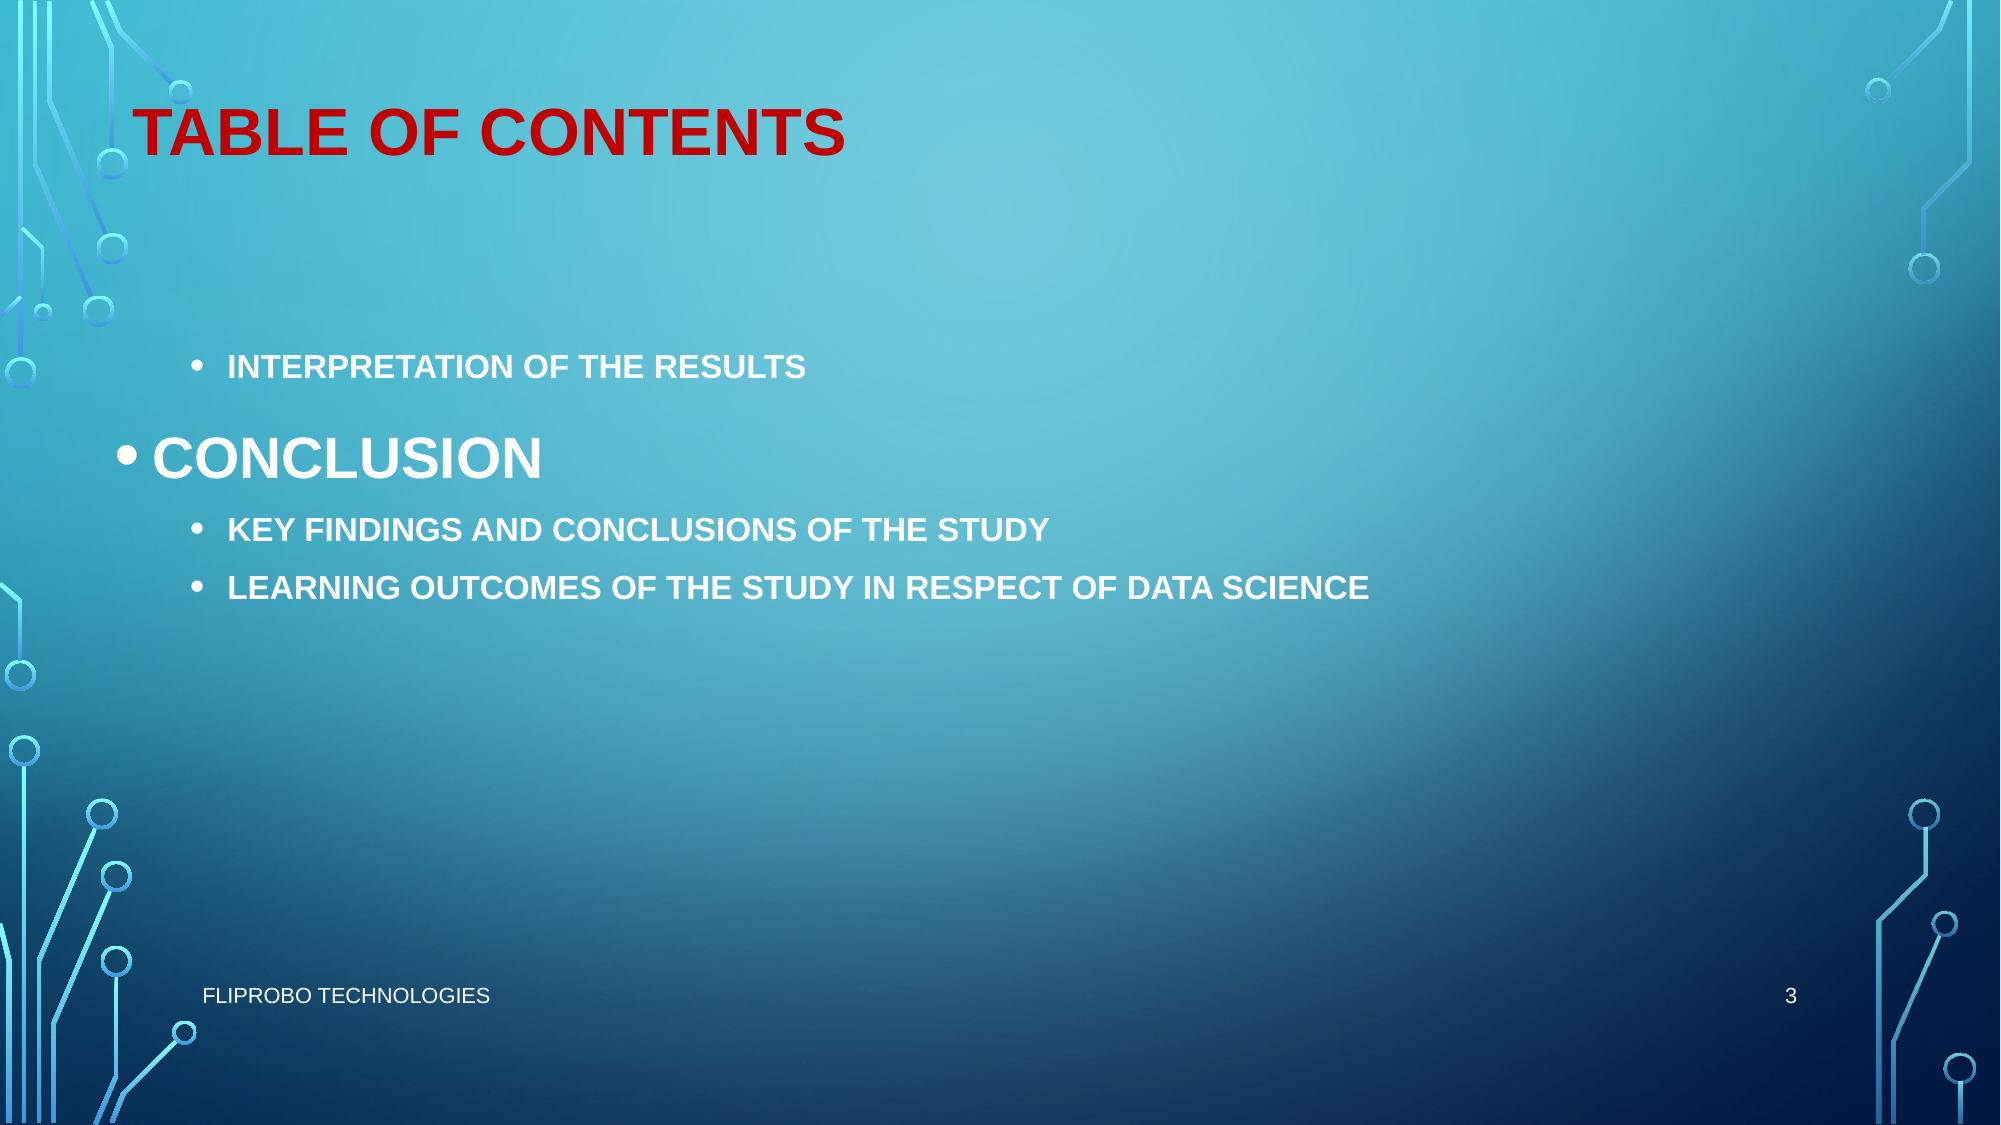

TABLE OF CONTENTS

INTERPRETATION OF THE RESULTS
CONCLUSION
KEY FINDINGS AND CONCLUSIONS OF THE STUDY
LEARNING OUTCOMES OF THE STUDY IN RESPECT OF DATA SCIENCE
3
FLIPROBO TECHNOLOGIES